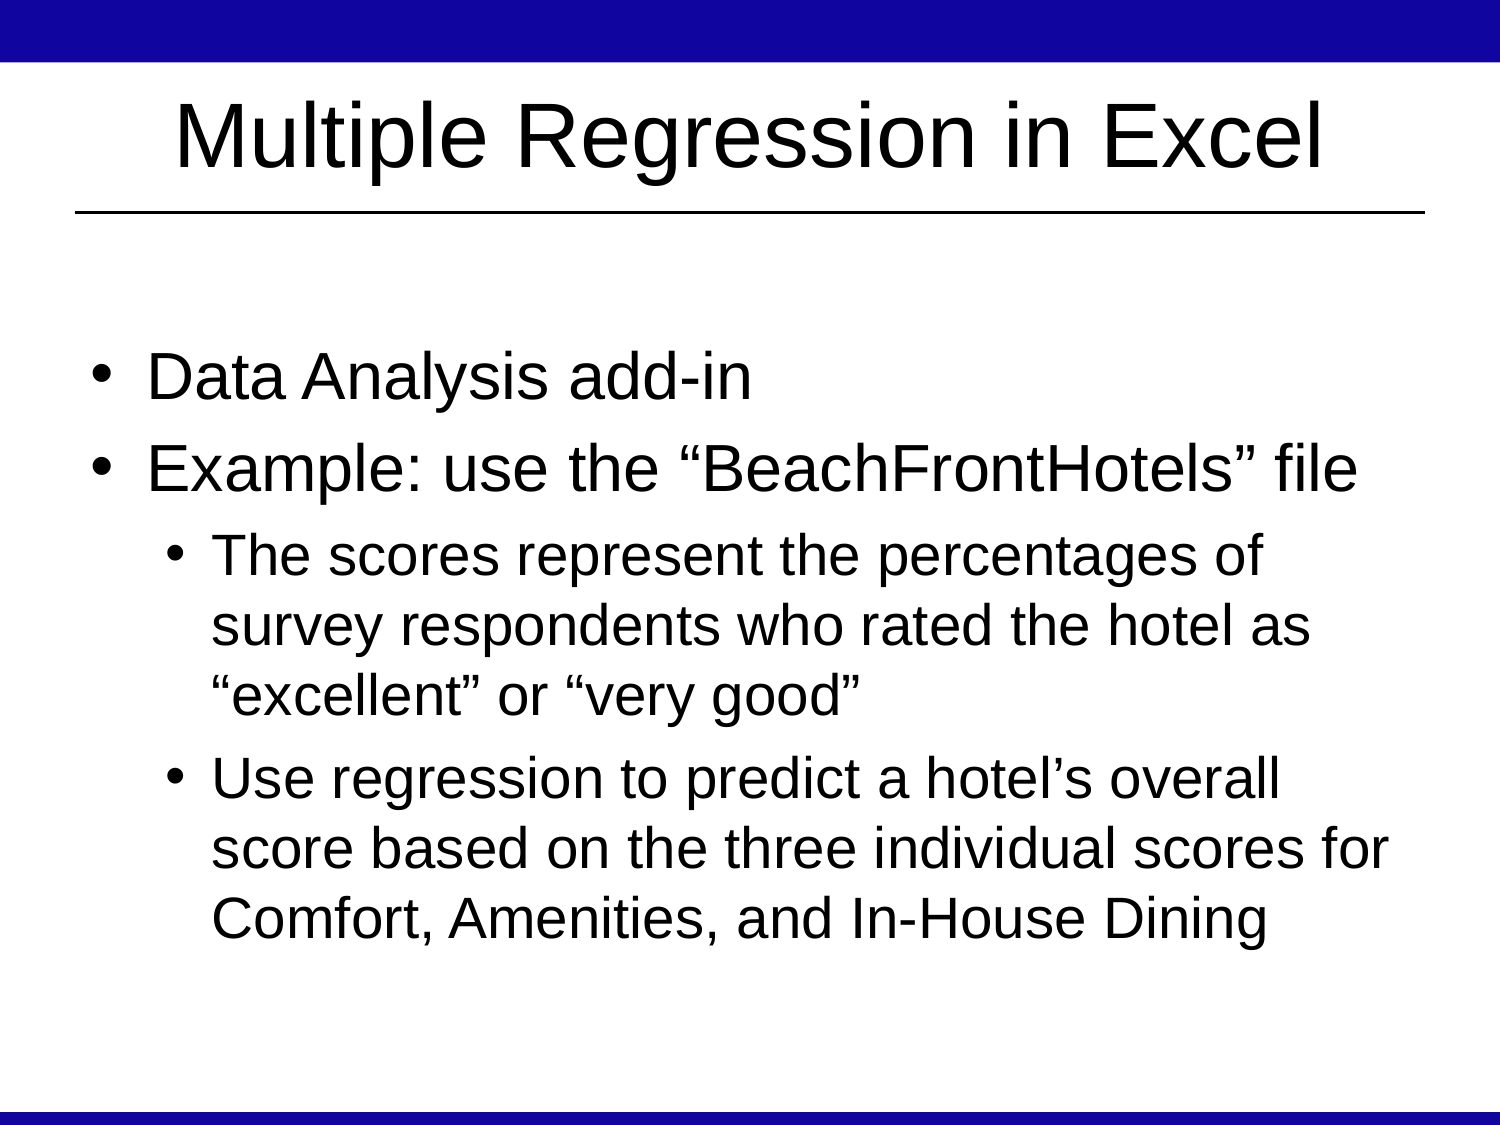

# Multiple Regression in Excel
Data Analysis add-in
Example: use the “BeachFrontHotels” file
The scores represent the percentages of survey respondents who rated the hotel as “excellent” or “very good”
Use regression to predict a hotel’s overall score based on the three individual scores for Comfort, Amenities, and In-House Dining